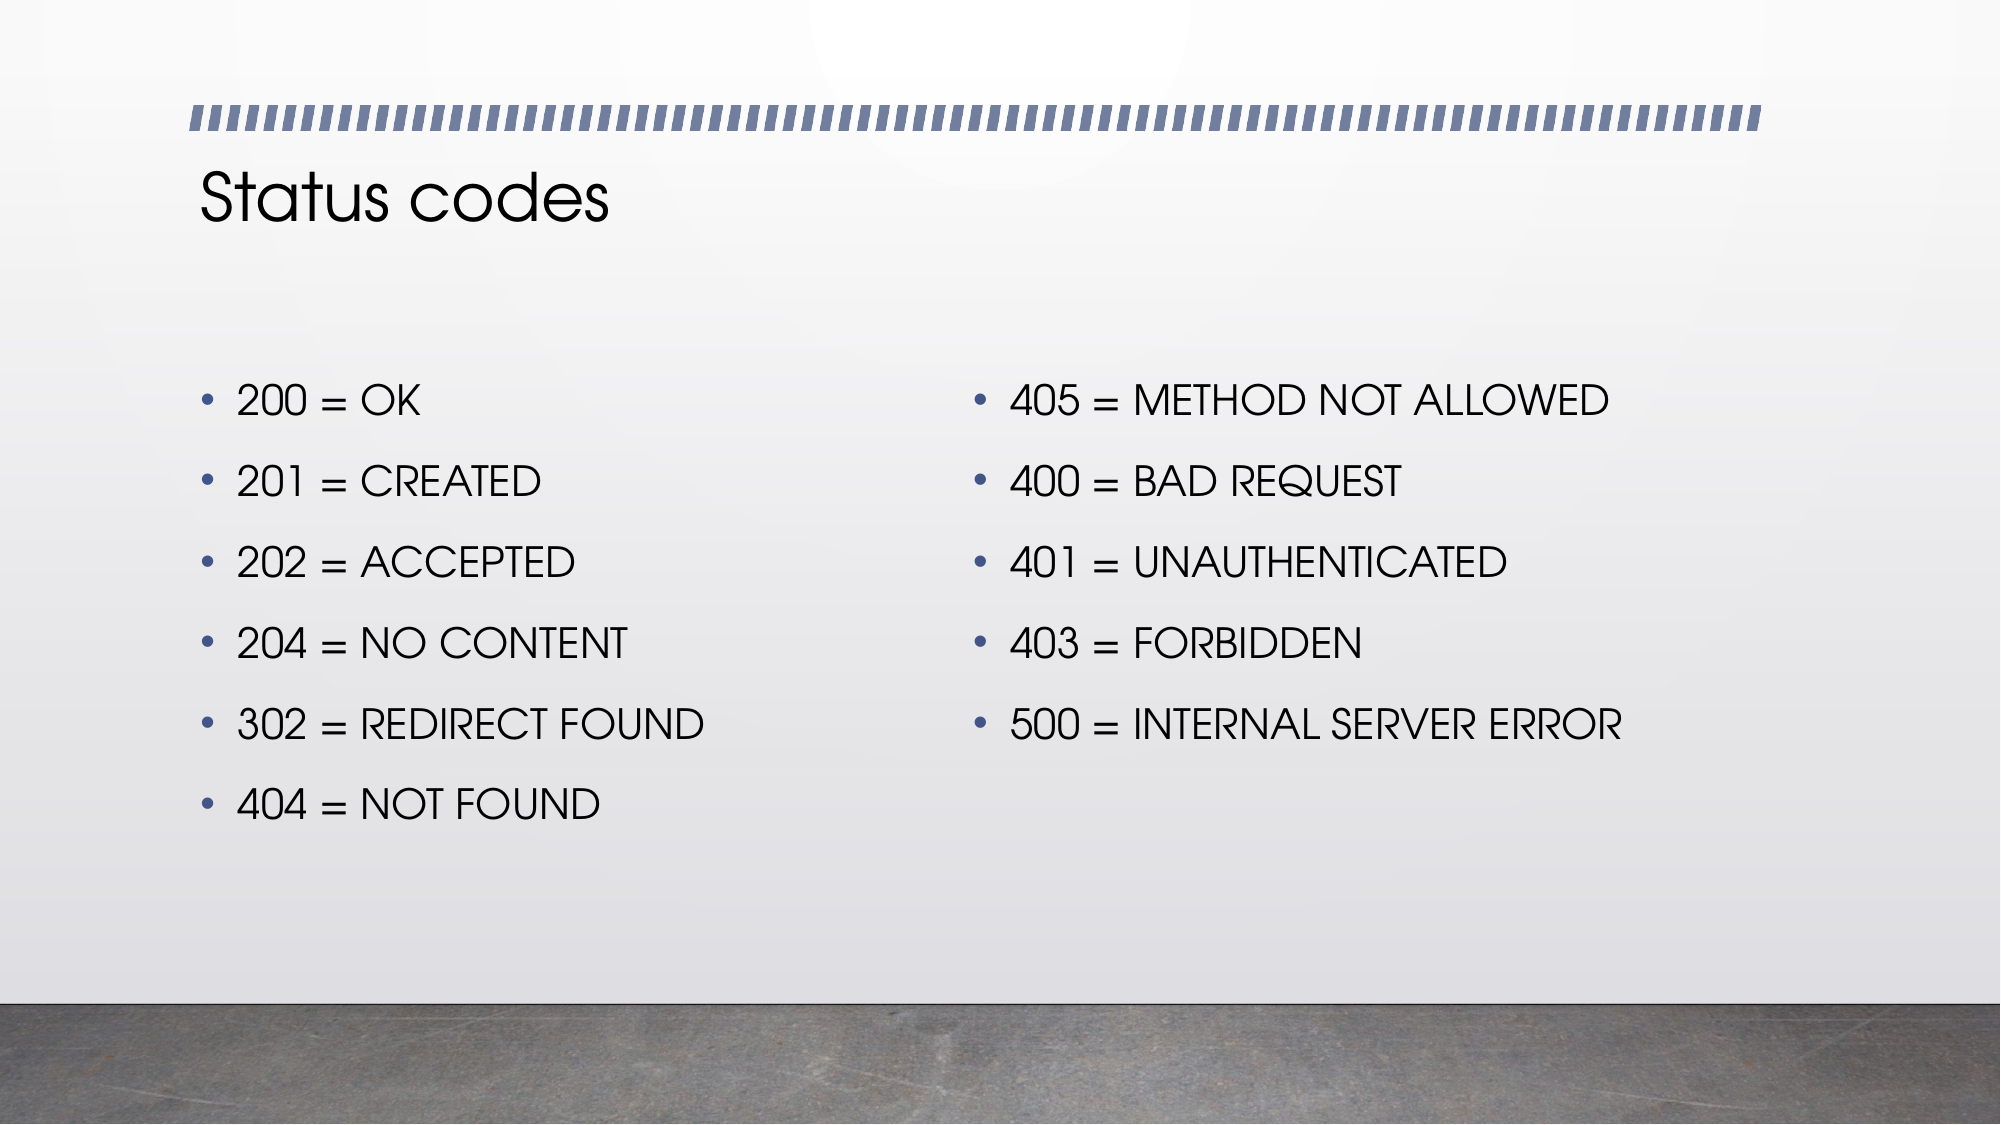

# Status codes
200 = OK
201 = CREATED
202 = ACCEPTED
204 = NO CONTENT
302 = REDIRECT FOUND
404 = NOT FOUND
405 = METHOD NOT ALLOWED
400 = BAD REQUEST
401 = UNAUTHENTICATED
403 = FORBIDDEN
500 = INTERNAL SERVER ERROR